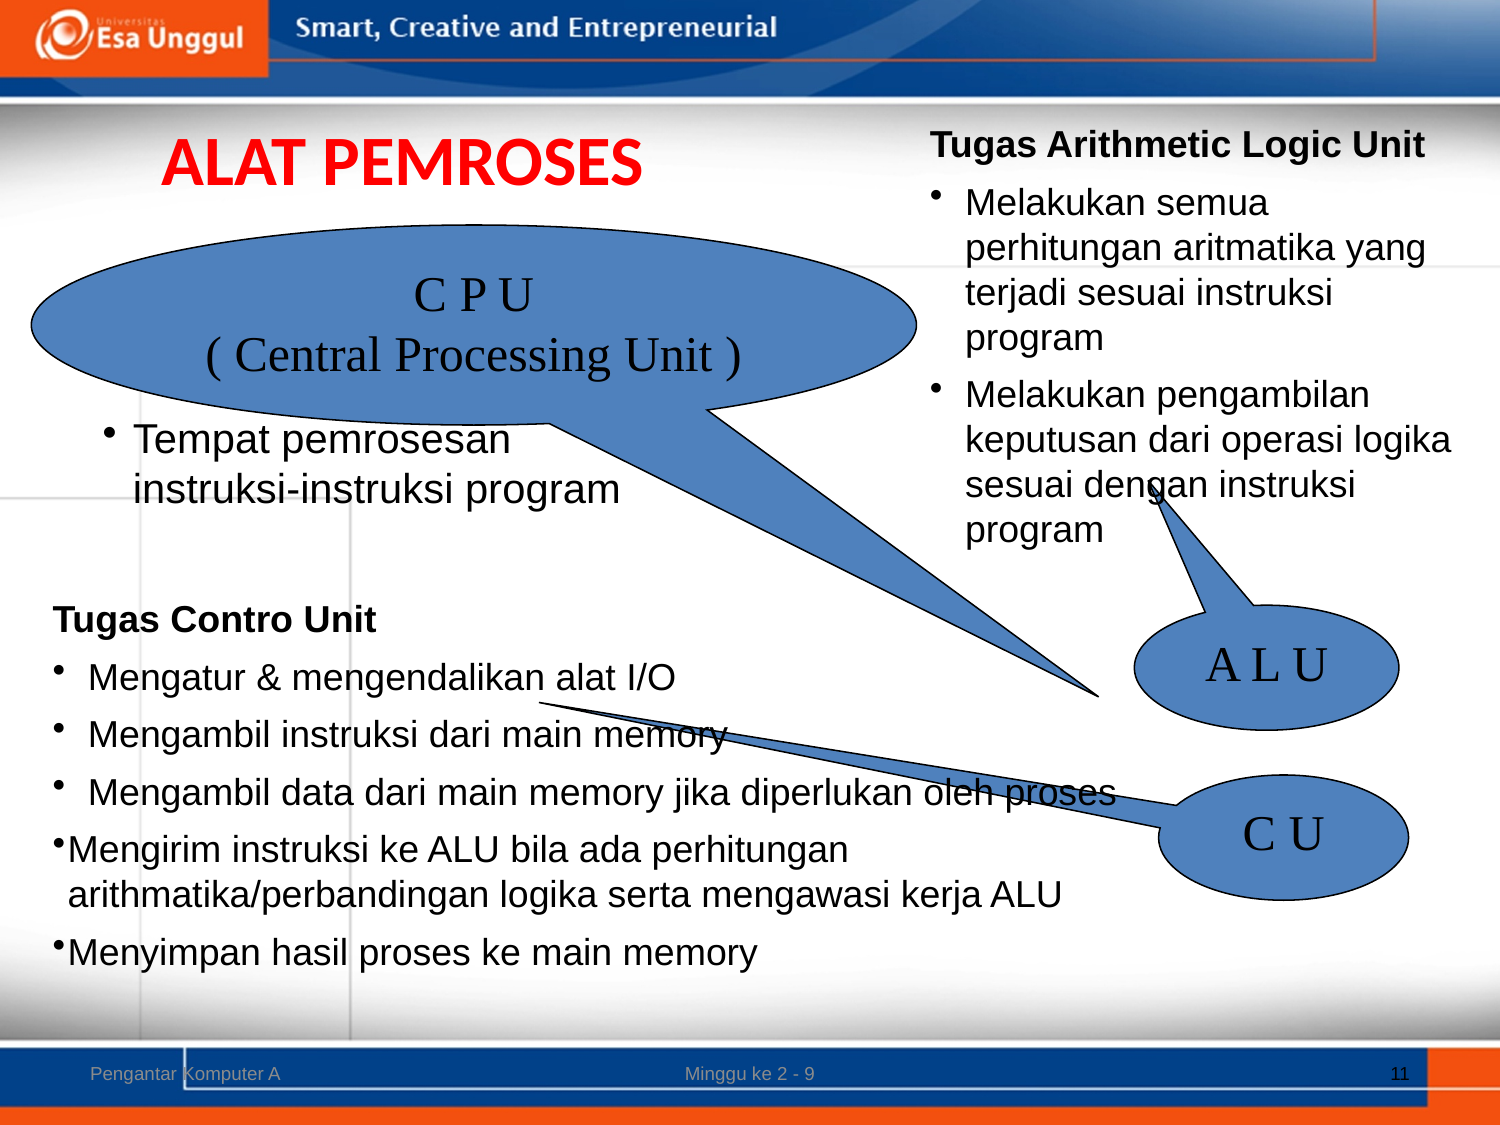

# ALAT PEMROSES
Tugas Arithmetic Logic Unit
Melakukan semua perhitungan aritmatika yang terjadi sesuai instruksi program
Melakukan pengambilan keputusan dari operasi logika sesuai dengan instruksi program
C P U
( Central Processing Unit )
Tempat pemrosesan  instruksi-instruksi program

Tugas Contro Unit
Mengatur & mengendalikan alat I/O
Mengambil instruksi dari main memory
Mengambil data dari main memory jika diperlukan oleh proses
Mengirim instruksi ke ALU bila ada perhitungan arithmatika/perbandingan logika serta mengawasi kerja ALU
Menyimpan hasil proses ke main memory
A L U
C U
Pengantar Komputer A
Minggu ke 2 - 9
11